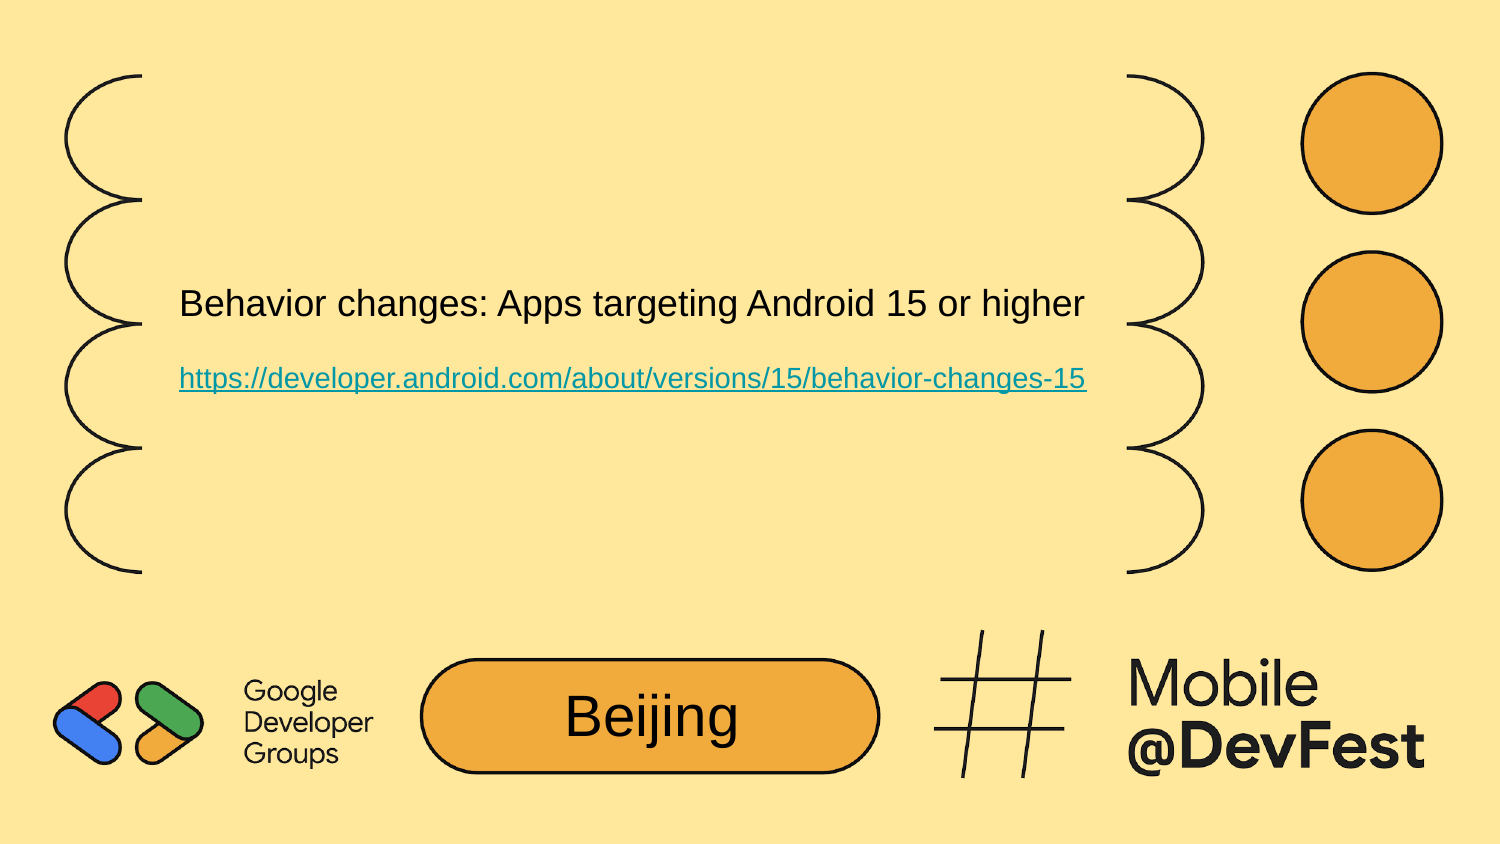

Behavior changes: Apps targeting Android 15 or higher

https://developer.android.com/about/versions/15/behavior-changes-15
Beijing